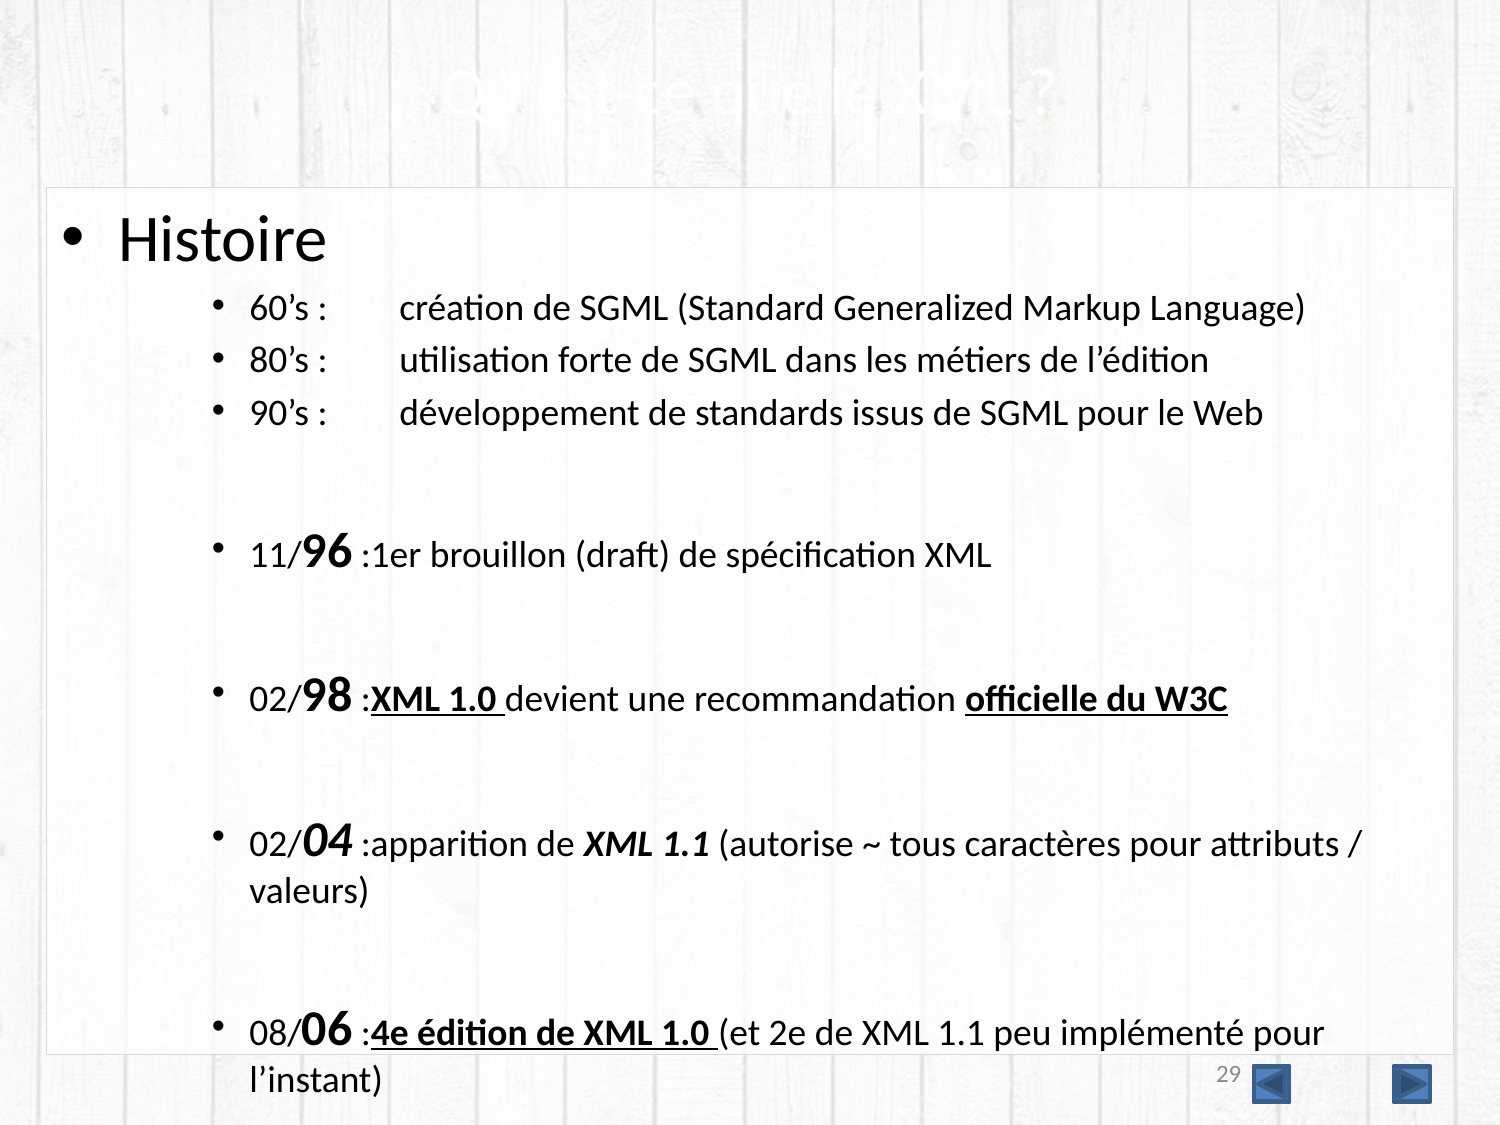

# Qu'est-ce que le XML ?
Histoire
60’s :	création de SGML (Standard Generalized Markup Language)
80’s :	utilisation forte de SGML dans les métiers de l’édition
90’s :	développement de standards issus de SGML pour le Web

11/96 :1er brouillon (draft) de spécification XML

02/98 :XML 1.0 devient une recommandation officielle du W3C

02/04 :apparition de XML 1.1 (autorise ~ tous caractères pour attributs / valeurs)

08/06 :4e édition de XML 1.0 (et 2e de XML 1.1 peu implémenté pour l’instant)
29